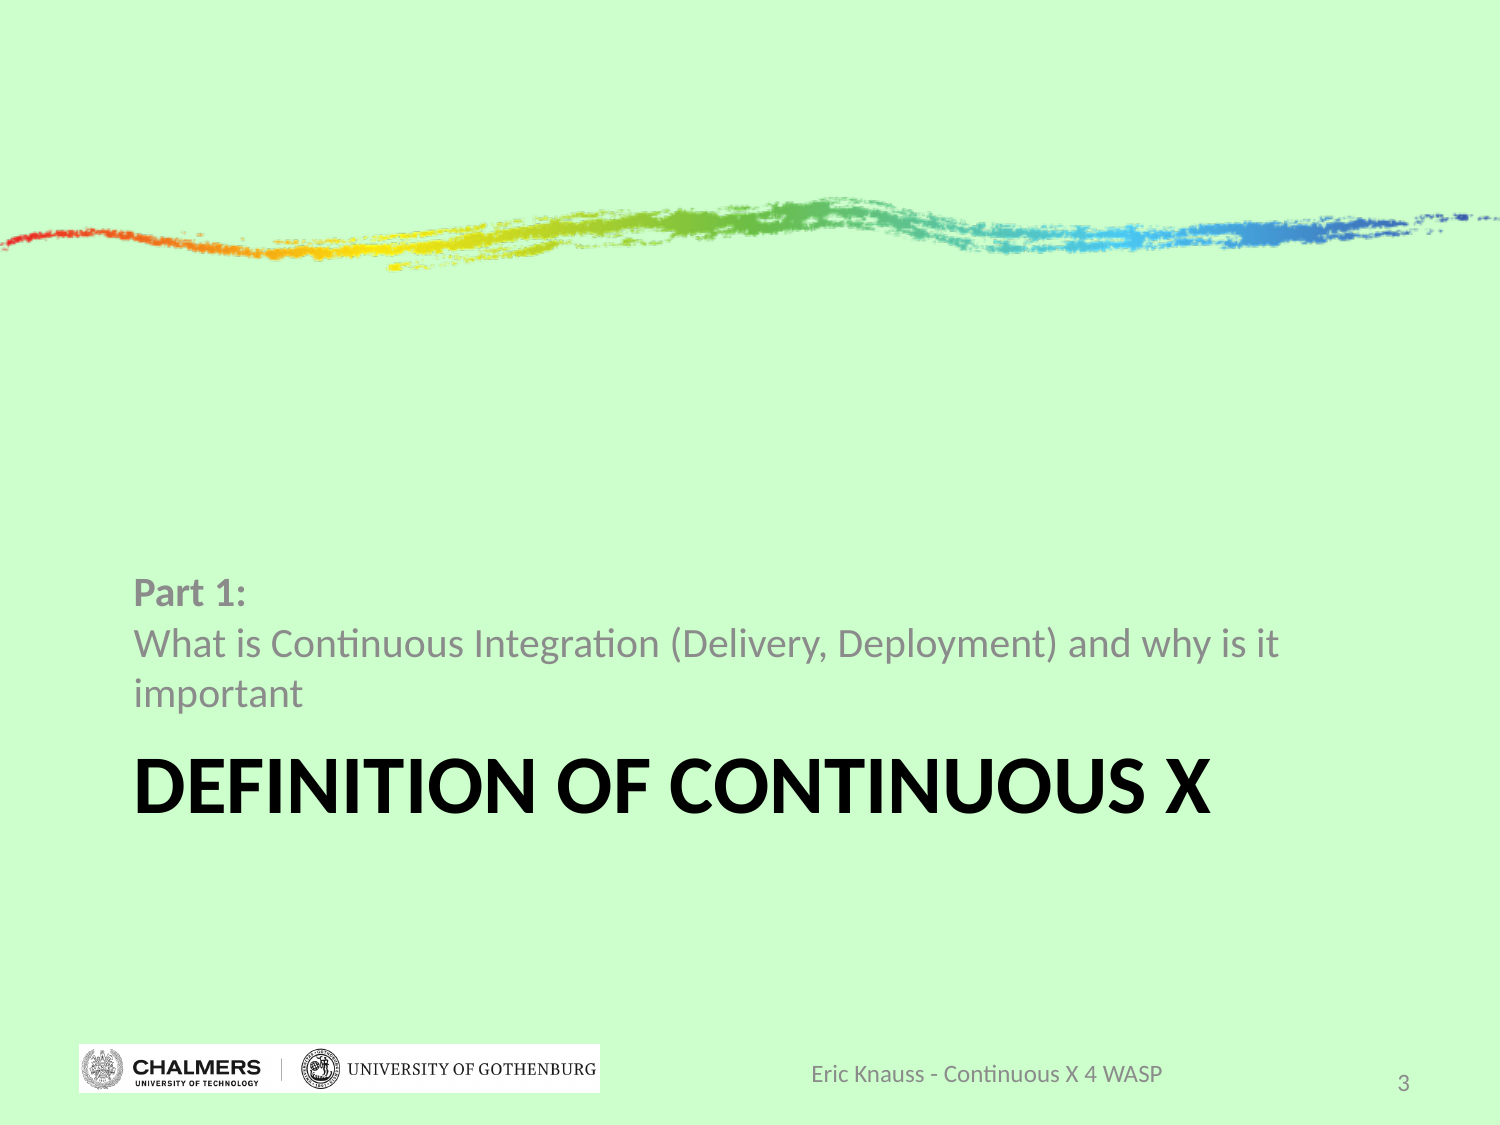

Part 1:
What is Continuous Integration (Delivery, Deployment) and why is it important
# Definition of Continuous X
Eric Knauss - Continuous X 4 WASP
3